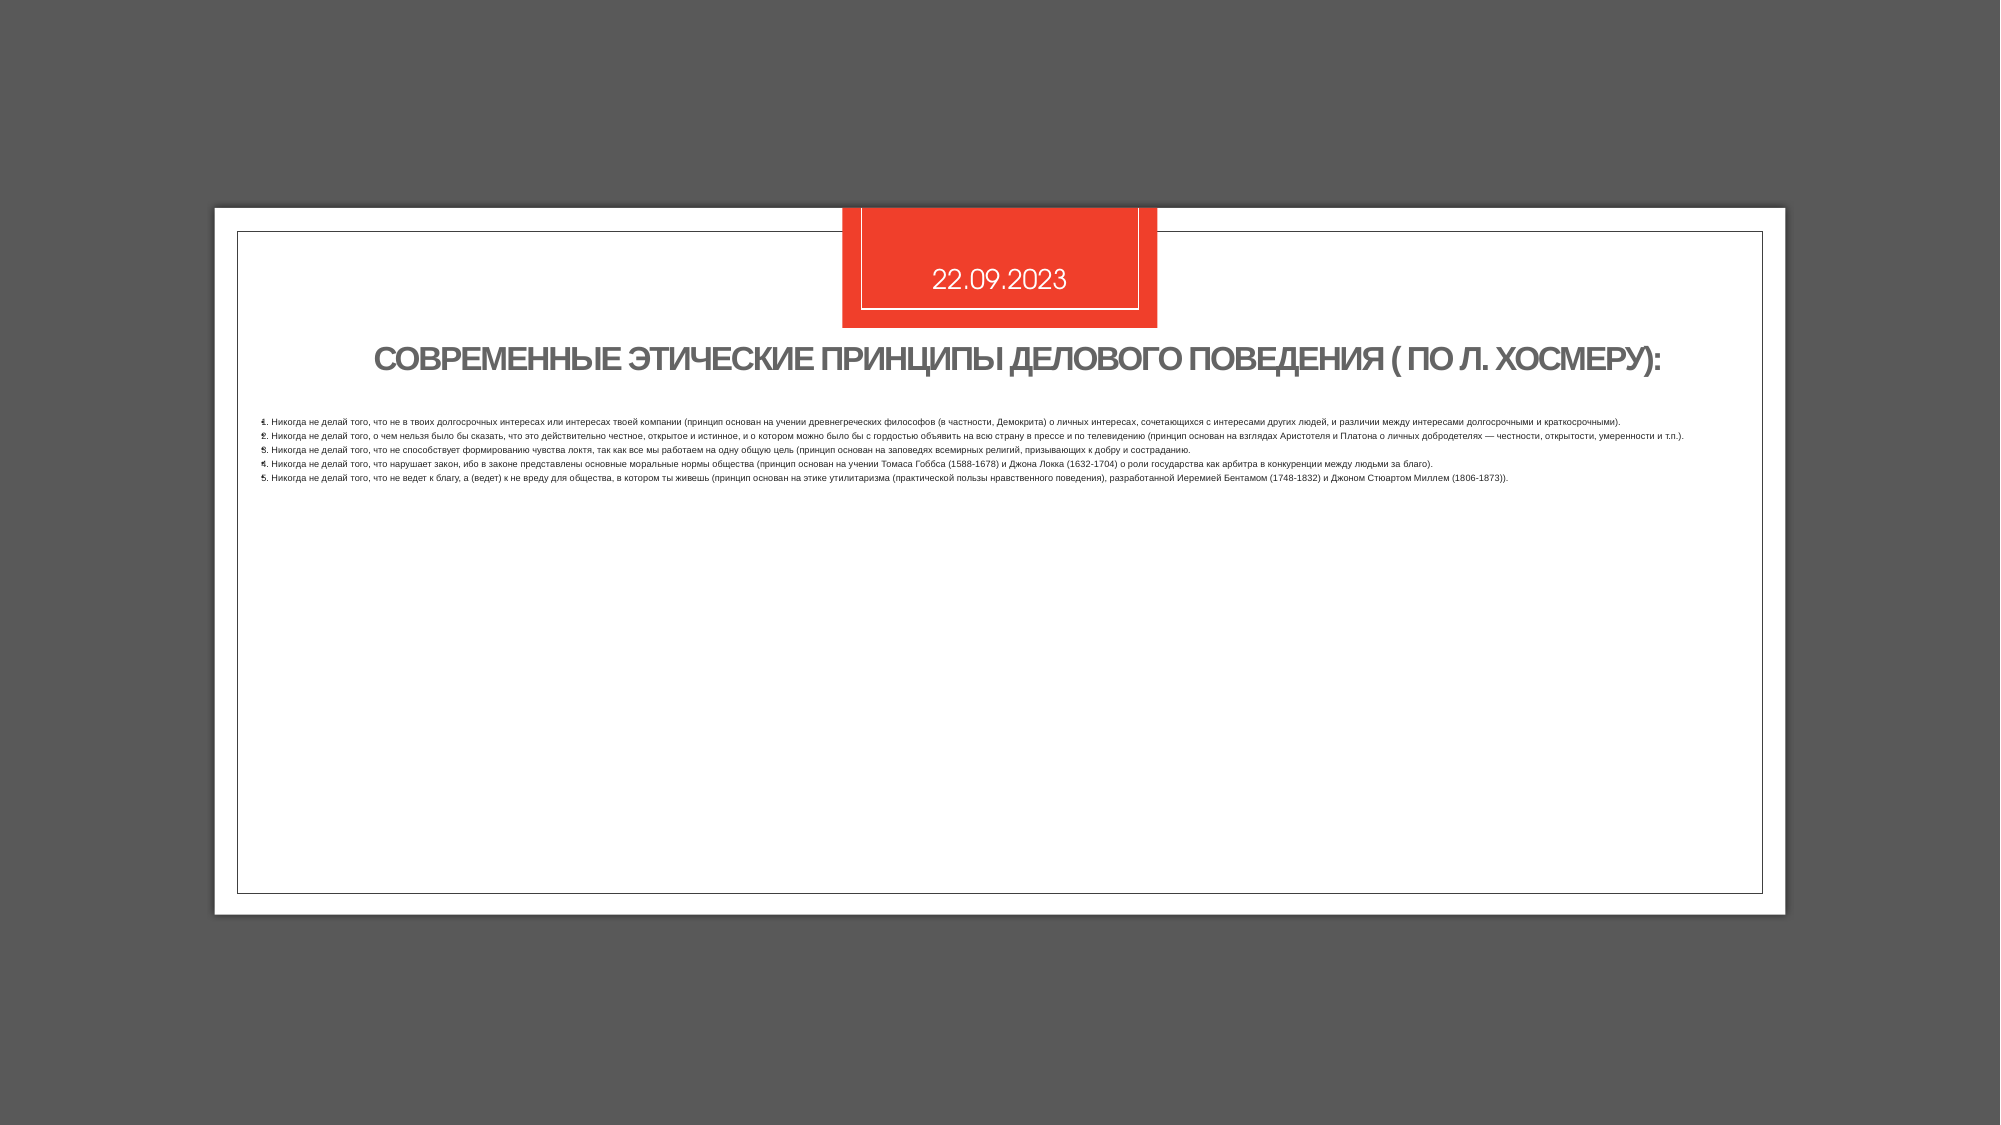

22.09.2023
# Современные этические принципы делового поведения ( по Л. Хосмеру):
1. Никогда не делай того, что не в твоих долгосрочных интересах или интересах твоей компании (принцип основан на учении древнегреческих философов (в частности, Демокрита) о личных интересах, сочетающихся с интересами других людей, и различии между интересами долгосрочными и краткосрочными).
2. Никогда не делай того, о чем нельзя было бы сказать, что это действительно честное, открытое и истинное, и о котором можно было бы с гордостью объявить на всю страну в прессе и по телевидению (принцип основан на взглядах Аристотеля и Платона о личных добродетелях — честности, открытости, умеренности и т.п.).
3. Никогда не делай того, что не способствует формированию чувства локтя, так как все мы работаем на одну общую цель (принцип основан на заповедях всемирных религий, призывающих к добру и состраданию.
4. Никогда не делай того, что нарушает закон, ибо в законе представлены основные моральные нормы общества (принцип основан на учении Томаса Гоббса (1588-1678) и Джона Локка (1632-1704) о роли государства как арбитра в конкуренции между людьми за благо).
5. Никогда не делай того, что не ведет к благу, а (ведет) к не вреду для общества, в котором ты живешь (принцип основан на этике утилитаризма (практической пользы нравственного поведения), разработанной Иеремией Бентамом (1748-1832) и Джоном Стюартом Миллем (1806-1873)).